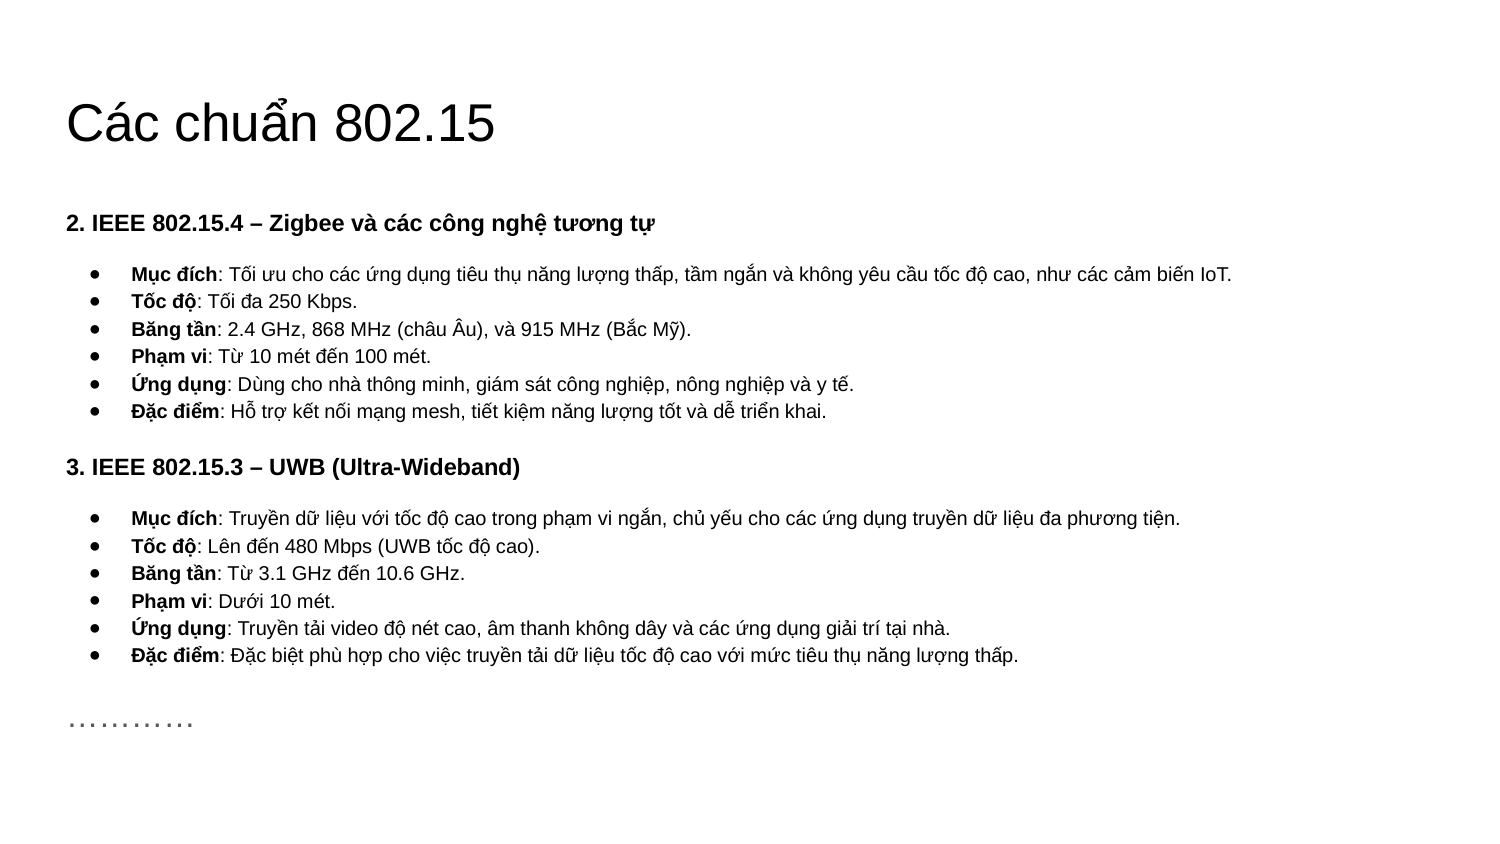

# Các chuẩn 802.15
2. IEEE 802.15.4 – Zigbee và các công nghệ tương tự
Mục đích: Tối ưu cho các ứng dụng tiêu thụ năng lượng thấp, tầm ngắn và không yêu cầu tốc độ cao, như các cảm biến IoT.
Tốc độ: Tối đa 250 Kbps.
Băng tần: 2.4 GHz, 868 MHz (châu Âu), và 915 MHz (Bắc Mỹ).
Phạm vi: Từ 10 mét đến 100 mét.
Ứng dụng: Dùng cho nhà thông minh, giám sát công nghiệp, nông nghiệp và y tế.
Đặc điểm: Hỗ trợ kết nối mạng mesh, tiết kiệm năng lượng tốt và dễ triển khai.
3. IEEE 802.15.3 – UWB (Ultra-Wideband)
Mục đích: Truyền dữ liệu với tốc độ cao trong phạm vi ngắn, chủ yếu cho các ứng dụng truyền dữ liệu đa phương tiện.
Tốc độ: Lên đến 480 Mbps (UWB tốc độ cao).
Băng tần: Từ 3.1 GHz đến 10.6 GHz.
Phạm vi: Dưới 10 mét.
Ứng dụng: Truyền tải video độ nét cao, âm thanh không dây và các ứng dụng giải trí tại nhà.
Đặc điểm: Đặc biệt phù hợp cho việc truyền tải dữ liệu tốc độ cao với mức tiêu thụ năng lượng thấp.
…………